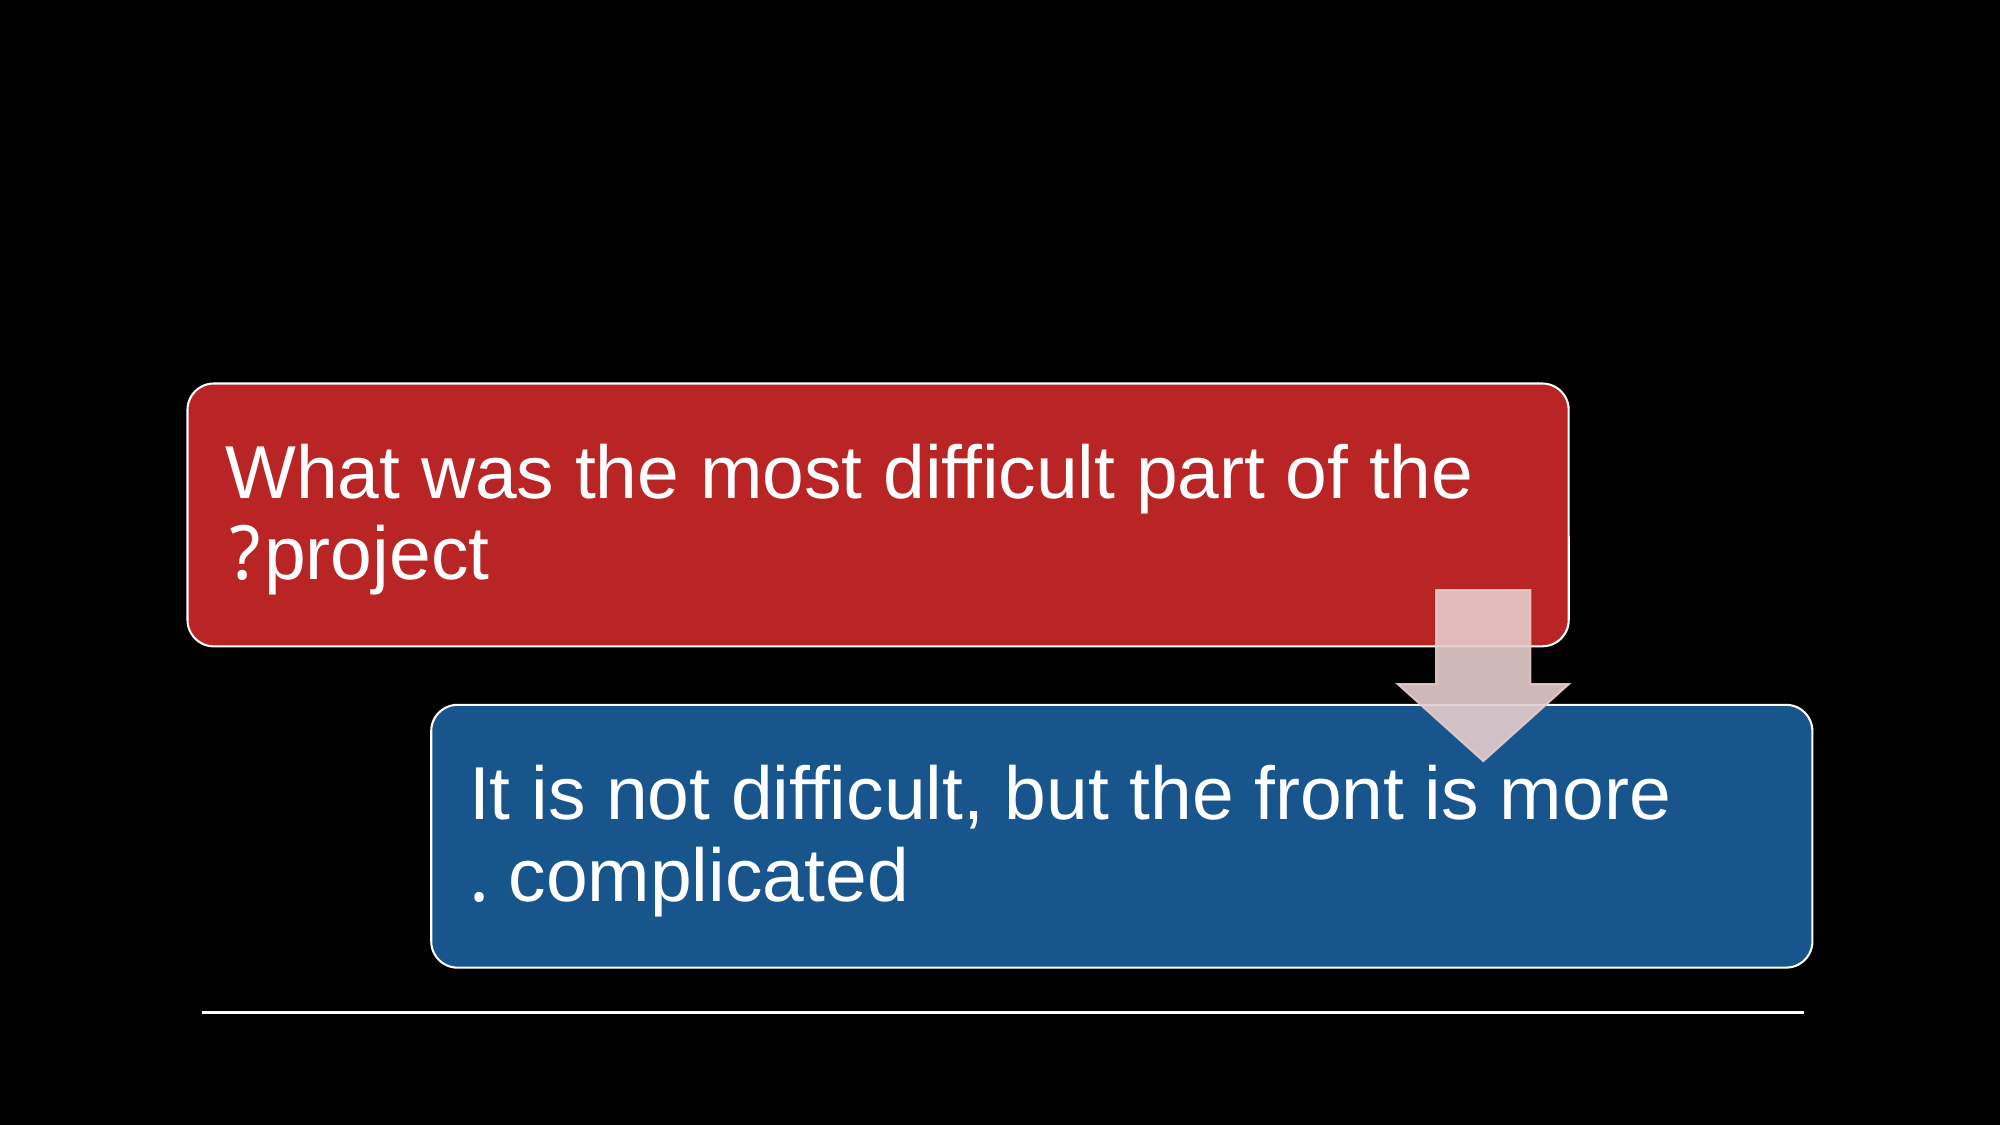

What was the most difficult part of the project?
It is not difficult, but the front is more complicated .